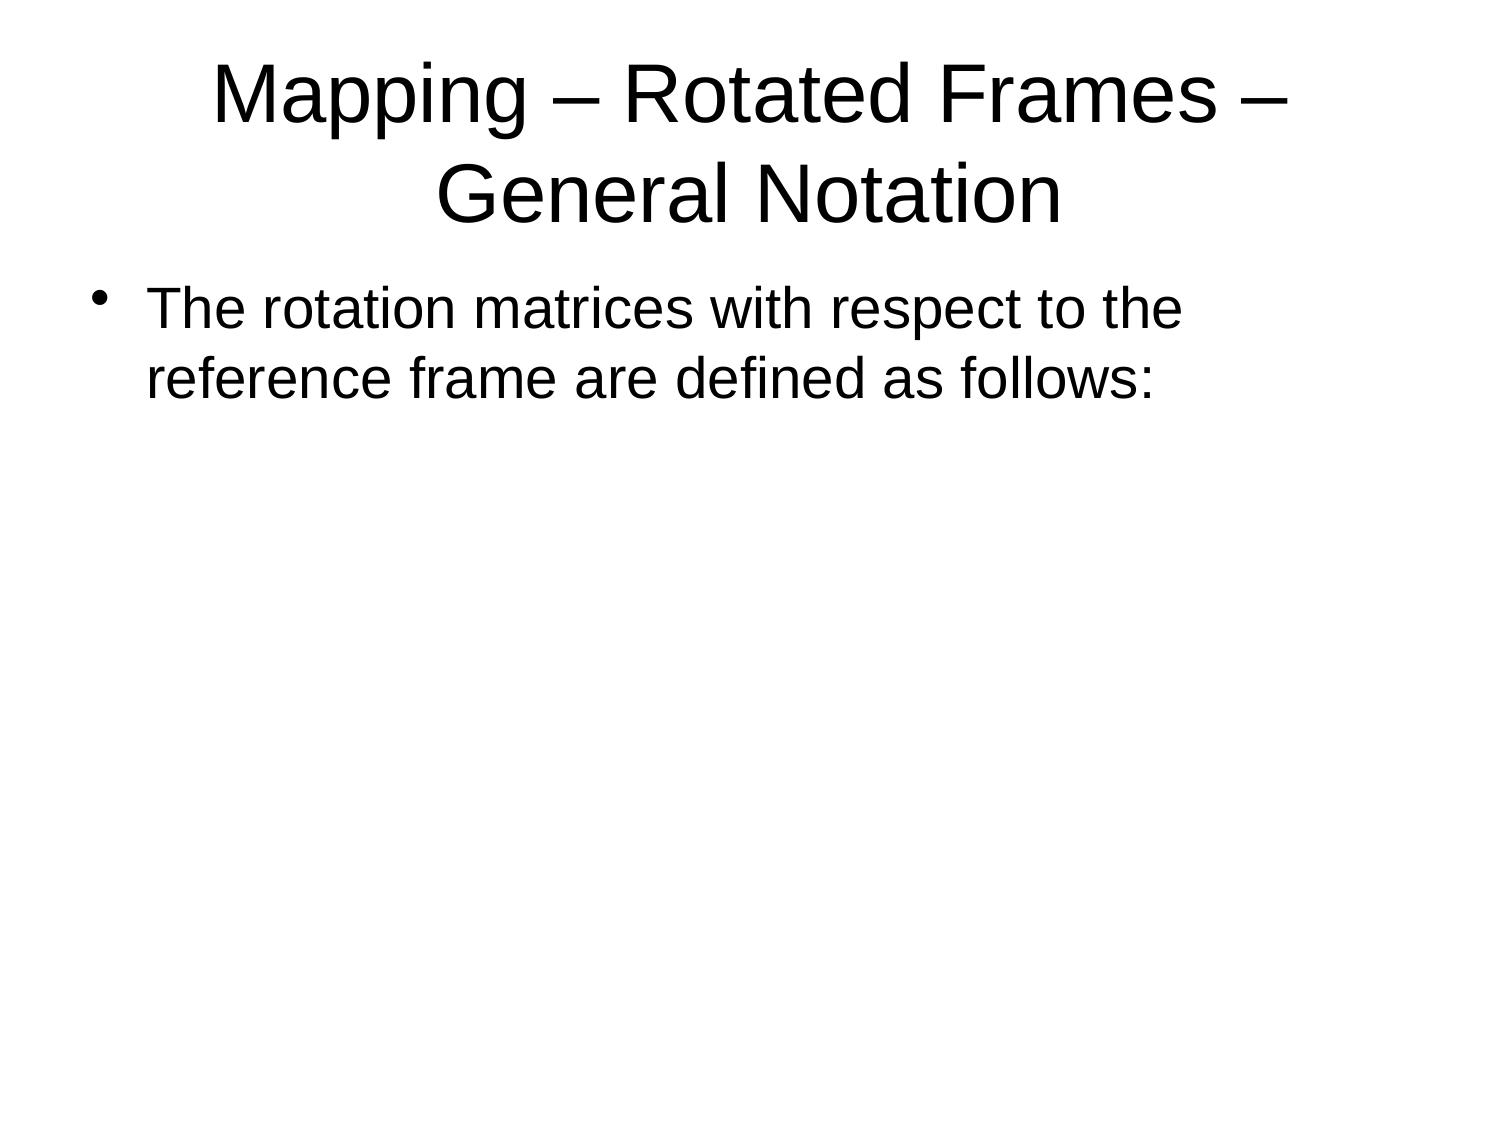

# Mapping – Rotated Frames – General Notation
The rotation matrices with respect to the reference frame are defined as follows: